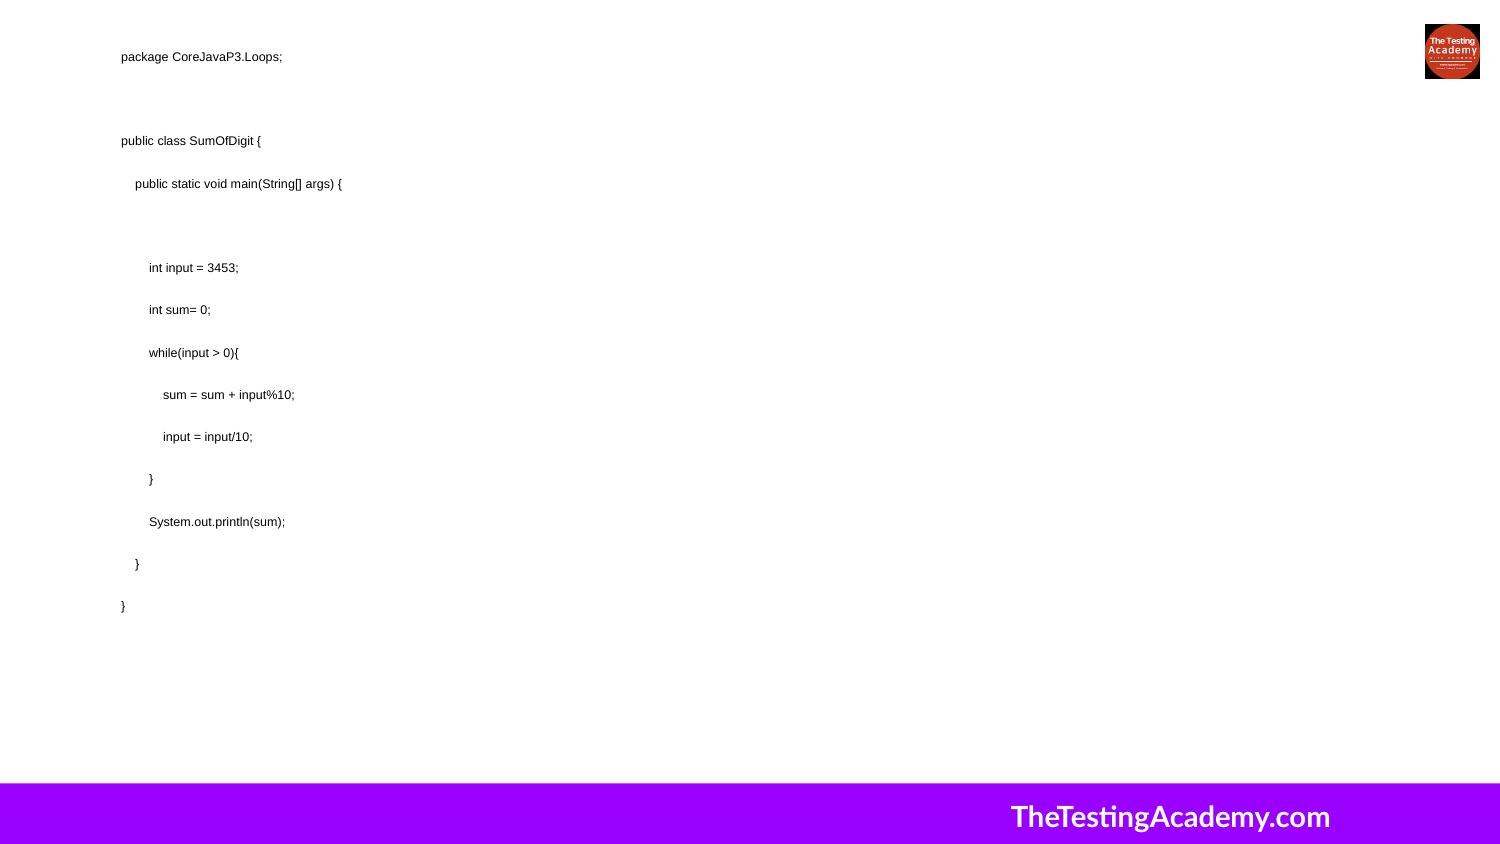

package CoreJavaP3.Loops;

public class SumOfDigit {
    public static void main(String[] args) {

        int input = 3453;
        int sum= 0;
        while(input > 0){
            sum = sum + input%10;
            input = input/10;
        }
        System.out.println(sum);
    }
}